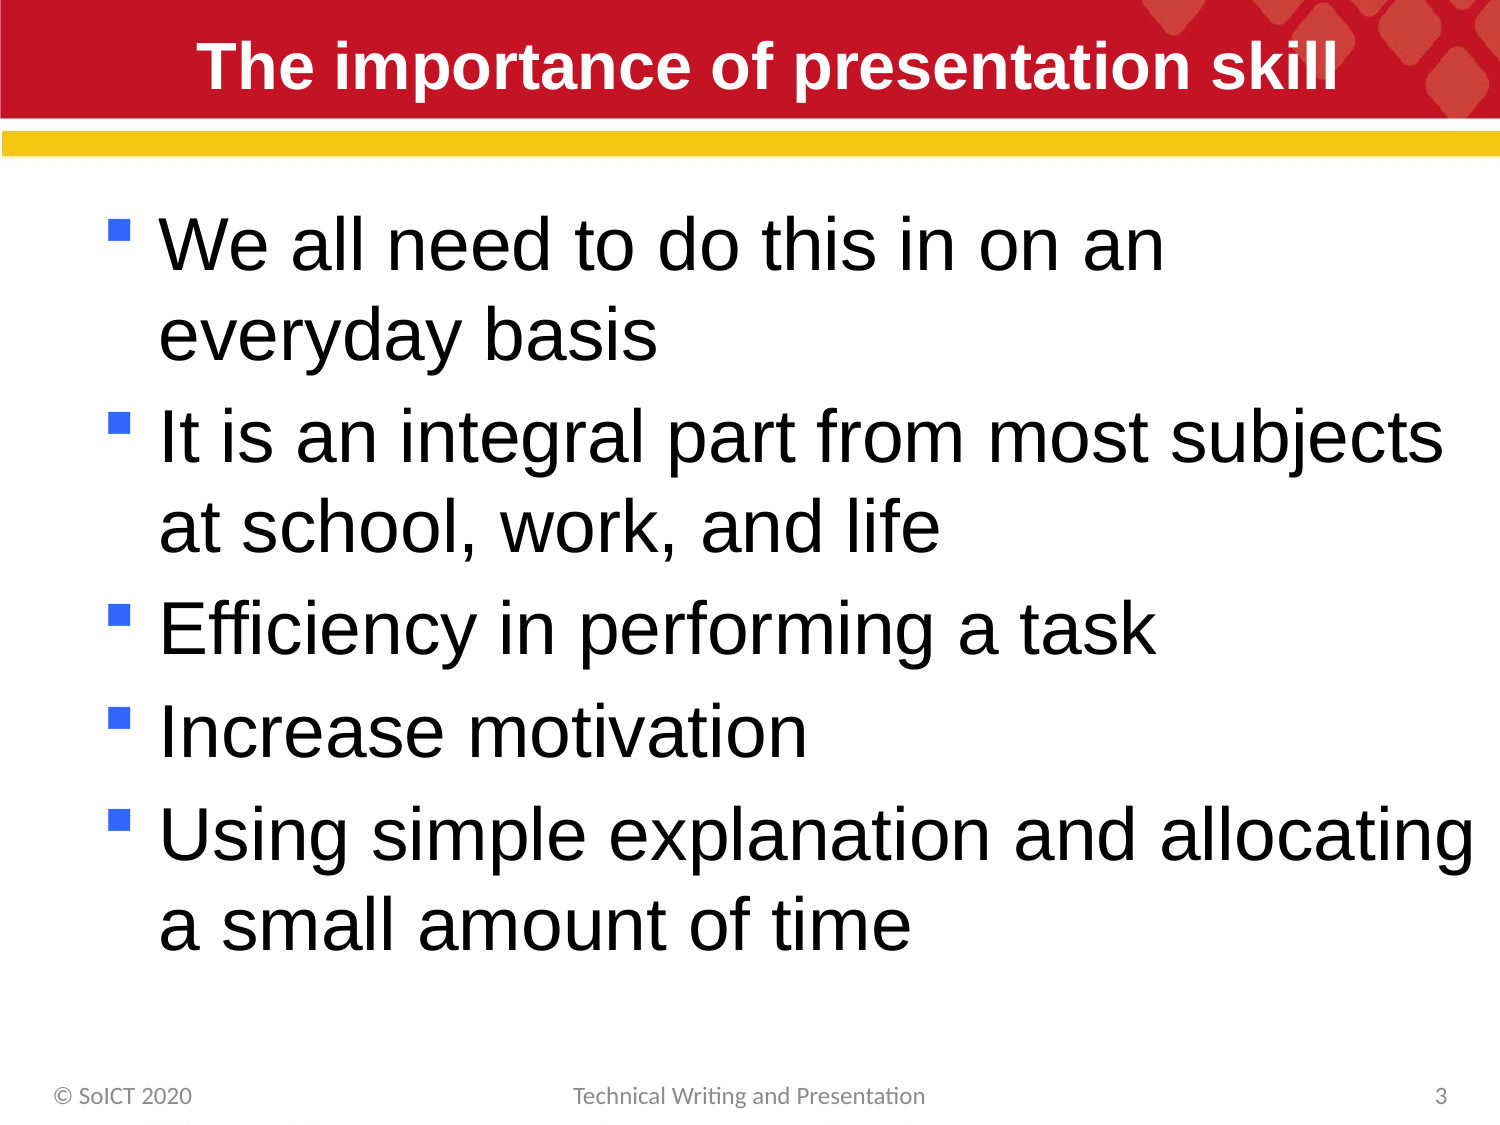

# The importance of presentation skill
We all need to do this in on an everyday basis
It is an integral part from most subjects at school, work, and life
Efficiency in performing a task
Increase motivation
Using simple explanation and allocating a small amount of time
© SoICT 2020
Technical Writing and Presentation
3